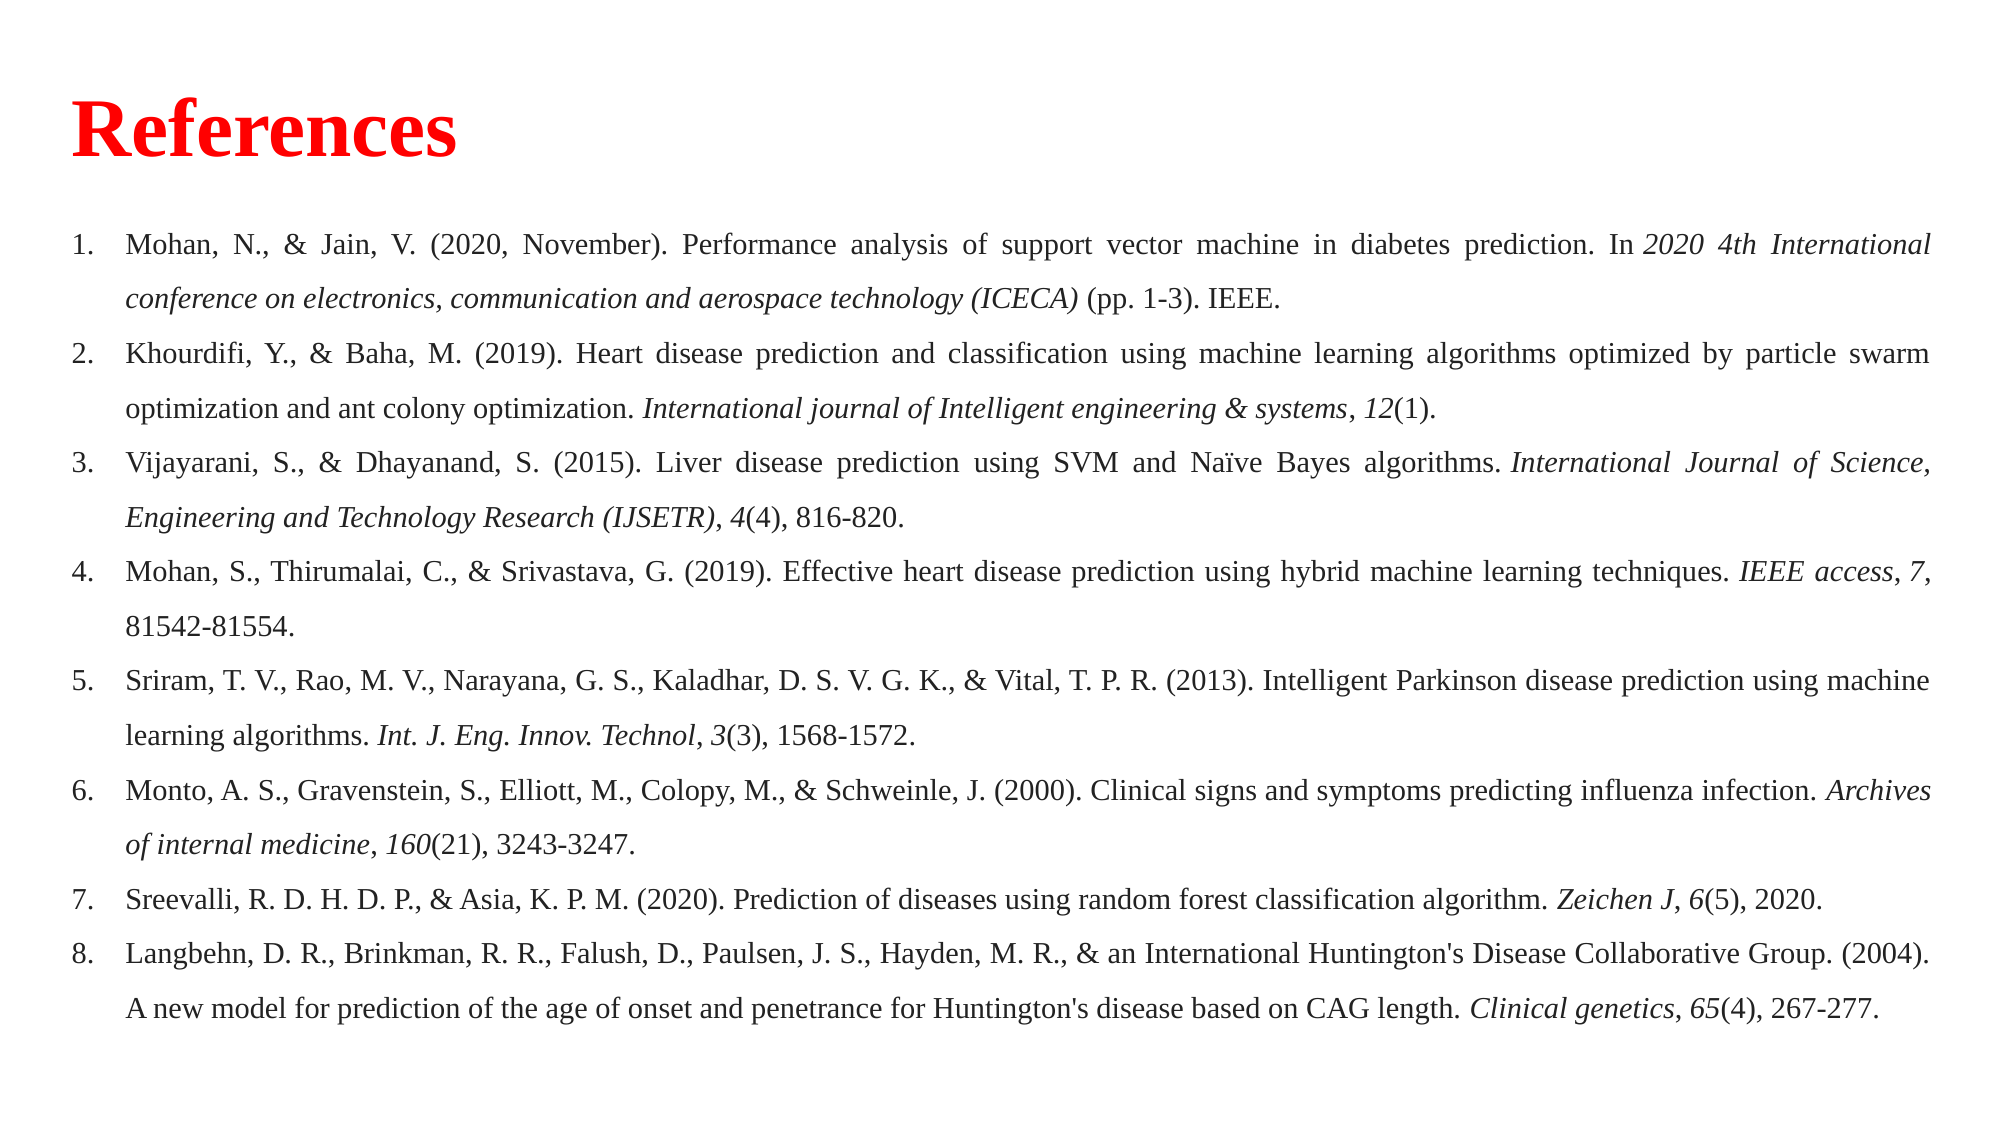

# References
Mohan, N., & Jain, V. (2020, November). Performance analysis of support vector machine in diabetes prediction. In 2020 4th International conference on electronics, communication and aerospace technology (ICECA) (pp. 1-3). IEEE.
Khourdifi, Y., & Baha, M. (2019). Heart disease prediction and classification using machine learning algorithms optimized by particle swarm optimization and ant colony optimization. International journal of Intelligent engineering & systems, 12(1).
Vijayarani, S., & Dhayanand, S. (2015). Liver disease prediction using SVM and Naïve Bayes algorithms. International Journal of Science, Engineering and Technology Research (IJSETR), 4(4), 816-820.
Mohan, S., Thirumalai, C., & Srivastava, G. (2019). Effective heart disease prediction using hybrid machine learning techniques. IEEE access, 7, 81542-81554.
Sriram, T. V., Rao, M. V., Narayana, G. S., Kaladhar, D. S. V. G. K., & Vital, T. P. R. (2013). Intelligent Parkinson disease prediction using machine learning algorithms. Int. J. Eng. Innov. Technol, 3(3), 1568-1572.
Monto, A. S., Gravenstein, S., Elliott, M., Colopy, M., & Schweinle, J. (2000). Clinical signs and symptoms predicting influenza infection. Archives of internal medicine, 160(21), 3243-3247.
Sreevalli, R. D. H. D. P., & Asia, K. P. M. (2020). Prediction of diseases using random forest classification algorithm. Zeichen J, 6(5), 2020.
Langbehn, D. R., Brinkman, R. R., Falush, D., Paulsen, J. S., Hayden, M. R., & an International Huntington's Disease Collaborative Group. (2004). A new model for prediction of the age of onset and penetrance for Huntington's disease based on CAG length. Clinical genetics, 65(4), 267-277.